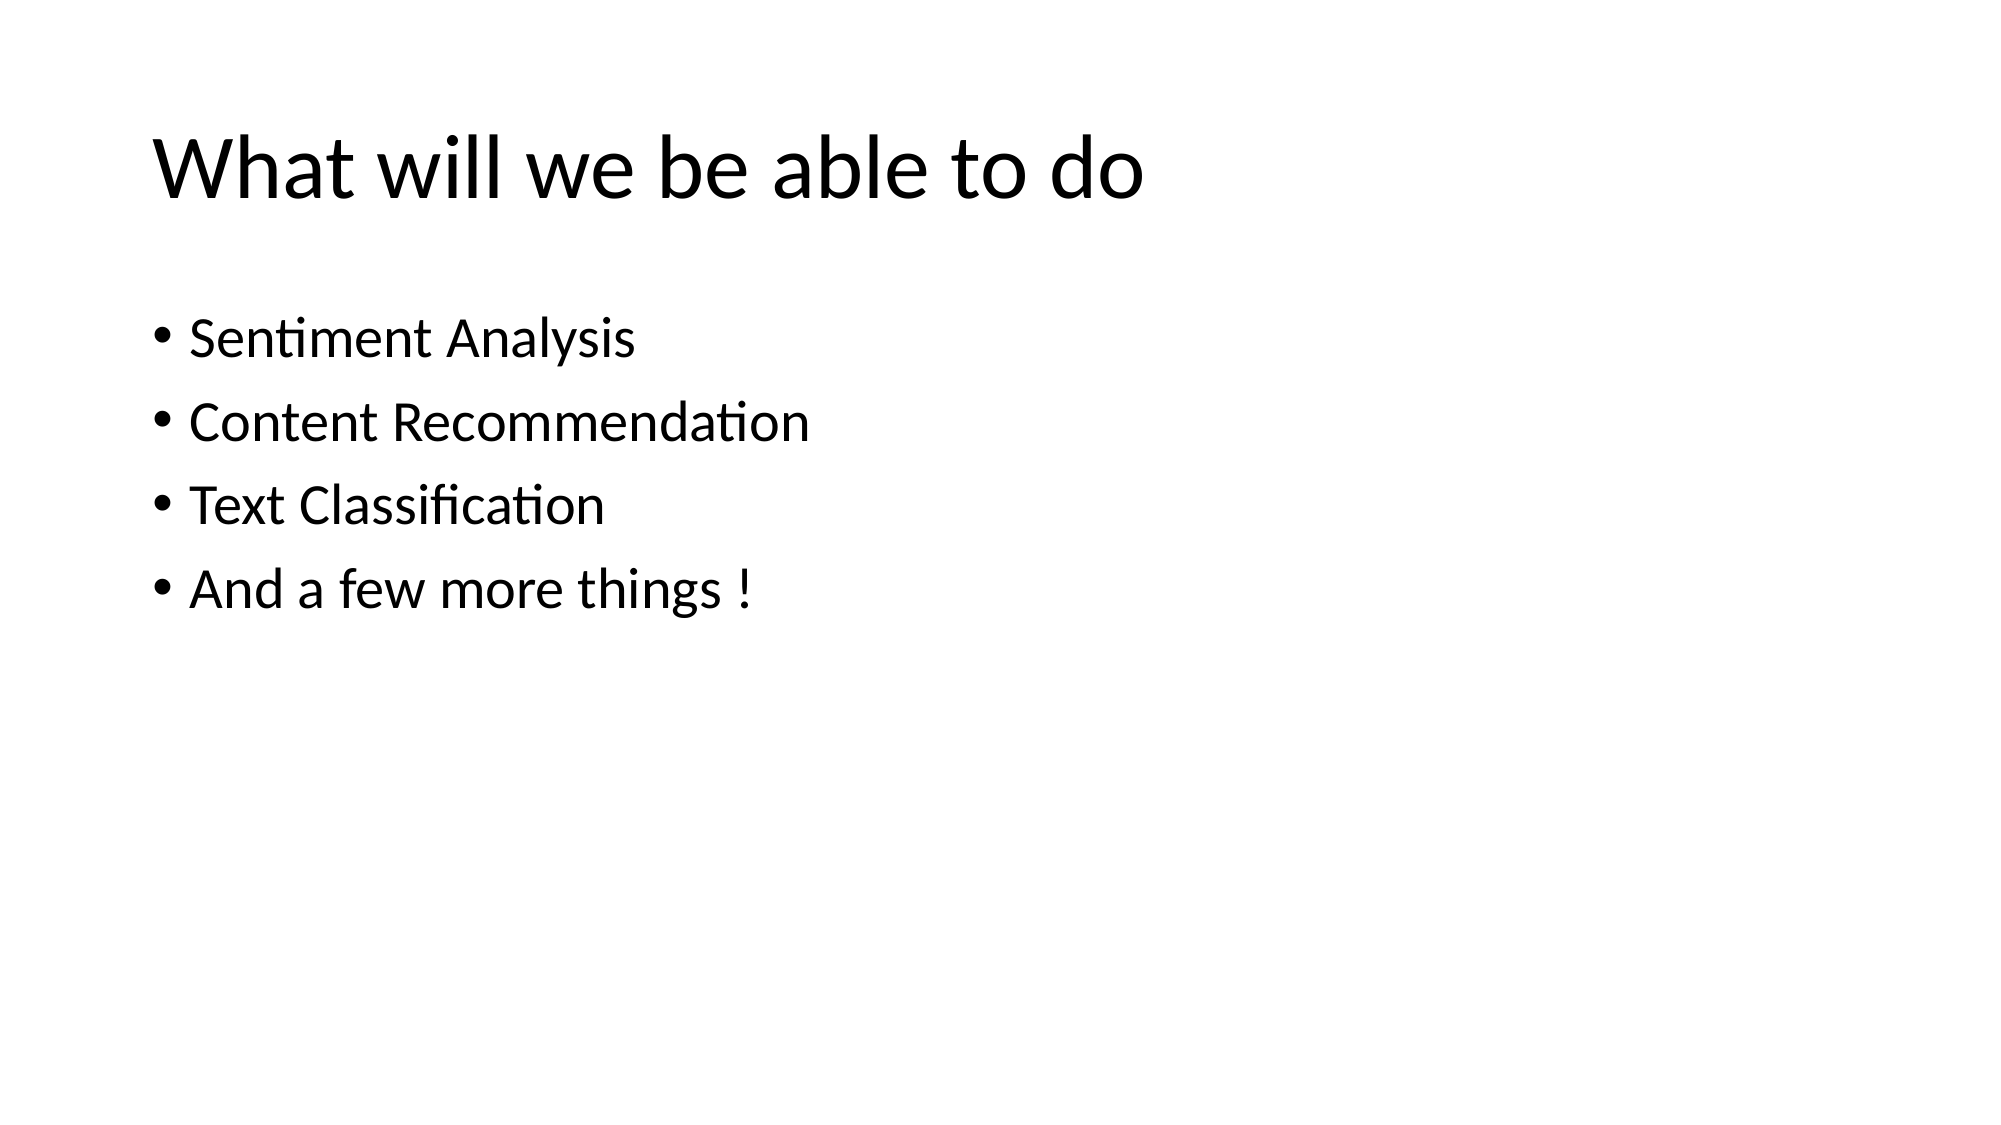

# What will we be able to do
Sentiment Analysis
Content Recommendation
Text Classification
And a few more things !